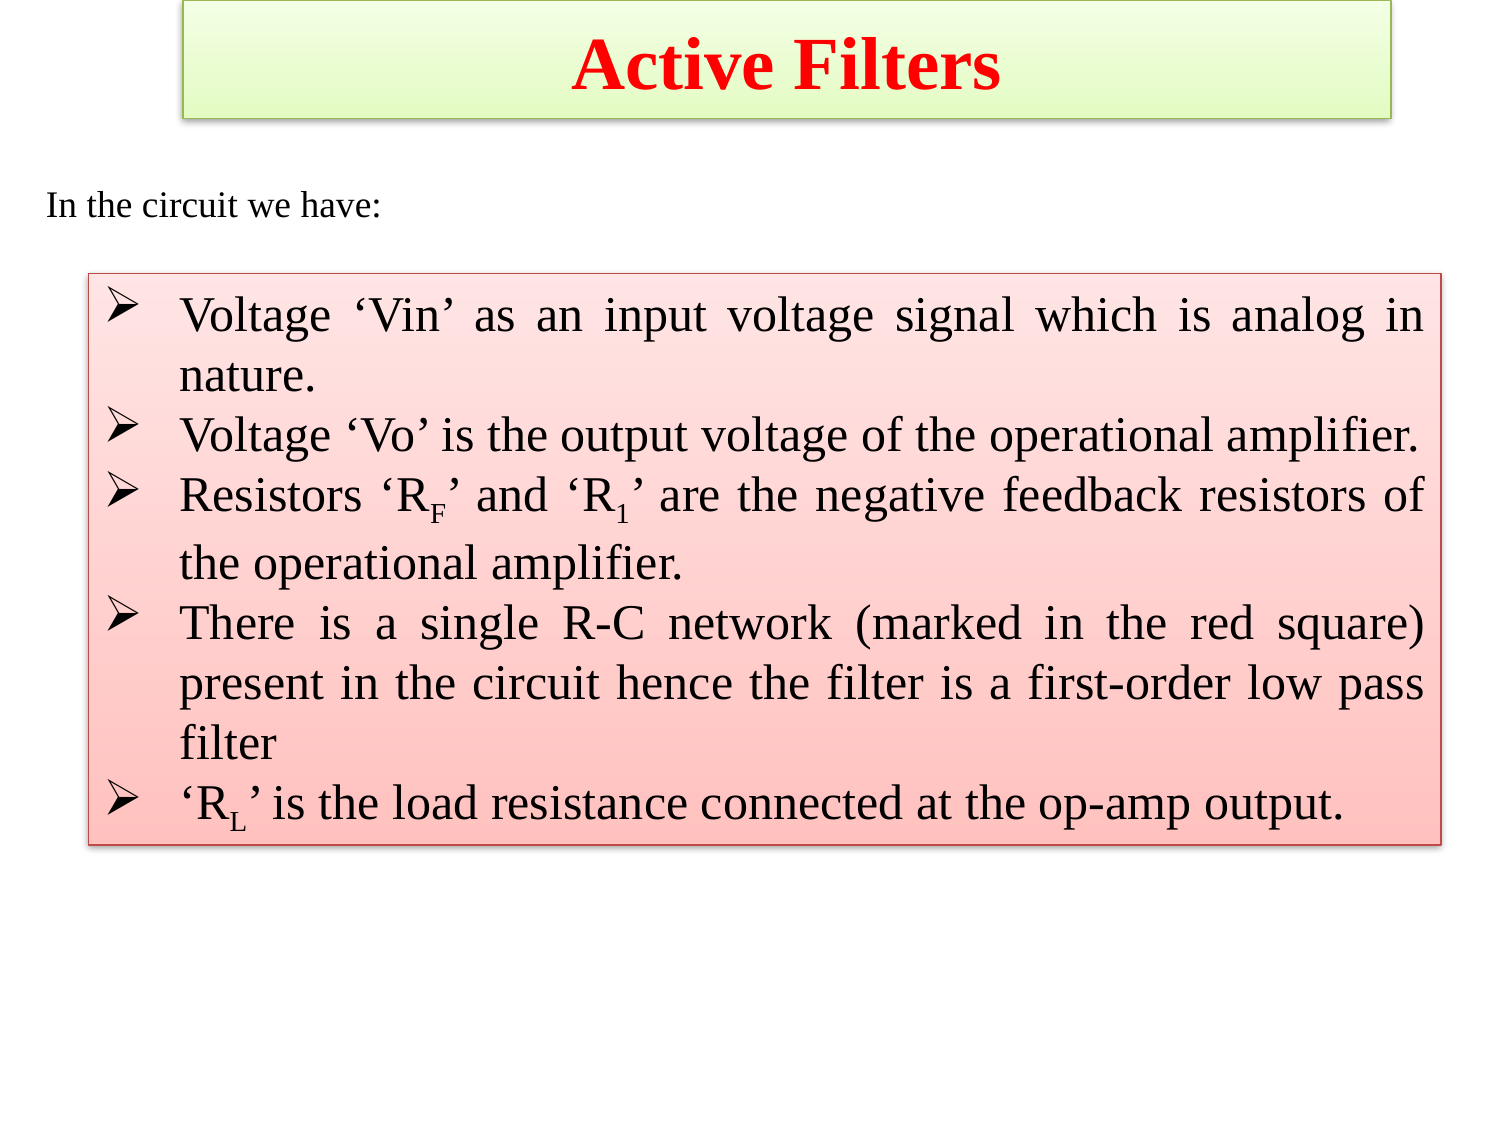

# Active Filters
In the circuit we have:
Voltage ‘Vin’ as an input voltage signal which is analog in nature.
Voltage ‘Vo’ is the output voltage of the operational amplifier.
Resistors ‘RF’ and ‘R1’ are the negative feedback resistors of the operational amplifier.
There is a single R-C network (marked in the red square) present in the circuit hence the filter is a first-order low pass filter
‘RL’ is the load resistance connected at the op-amp output.